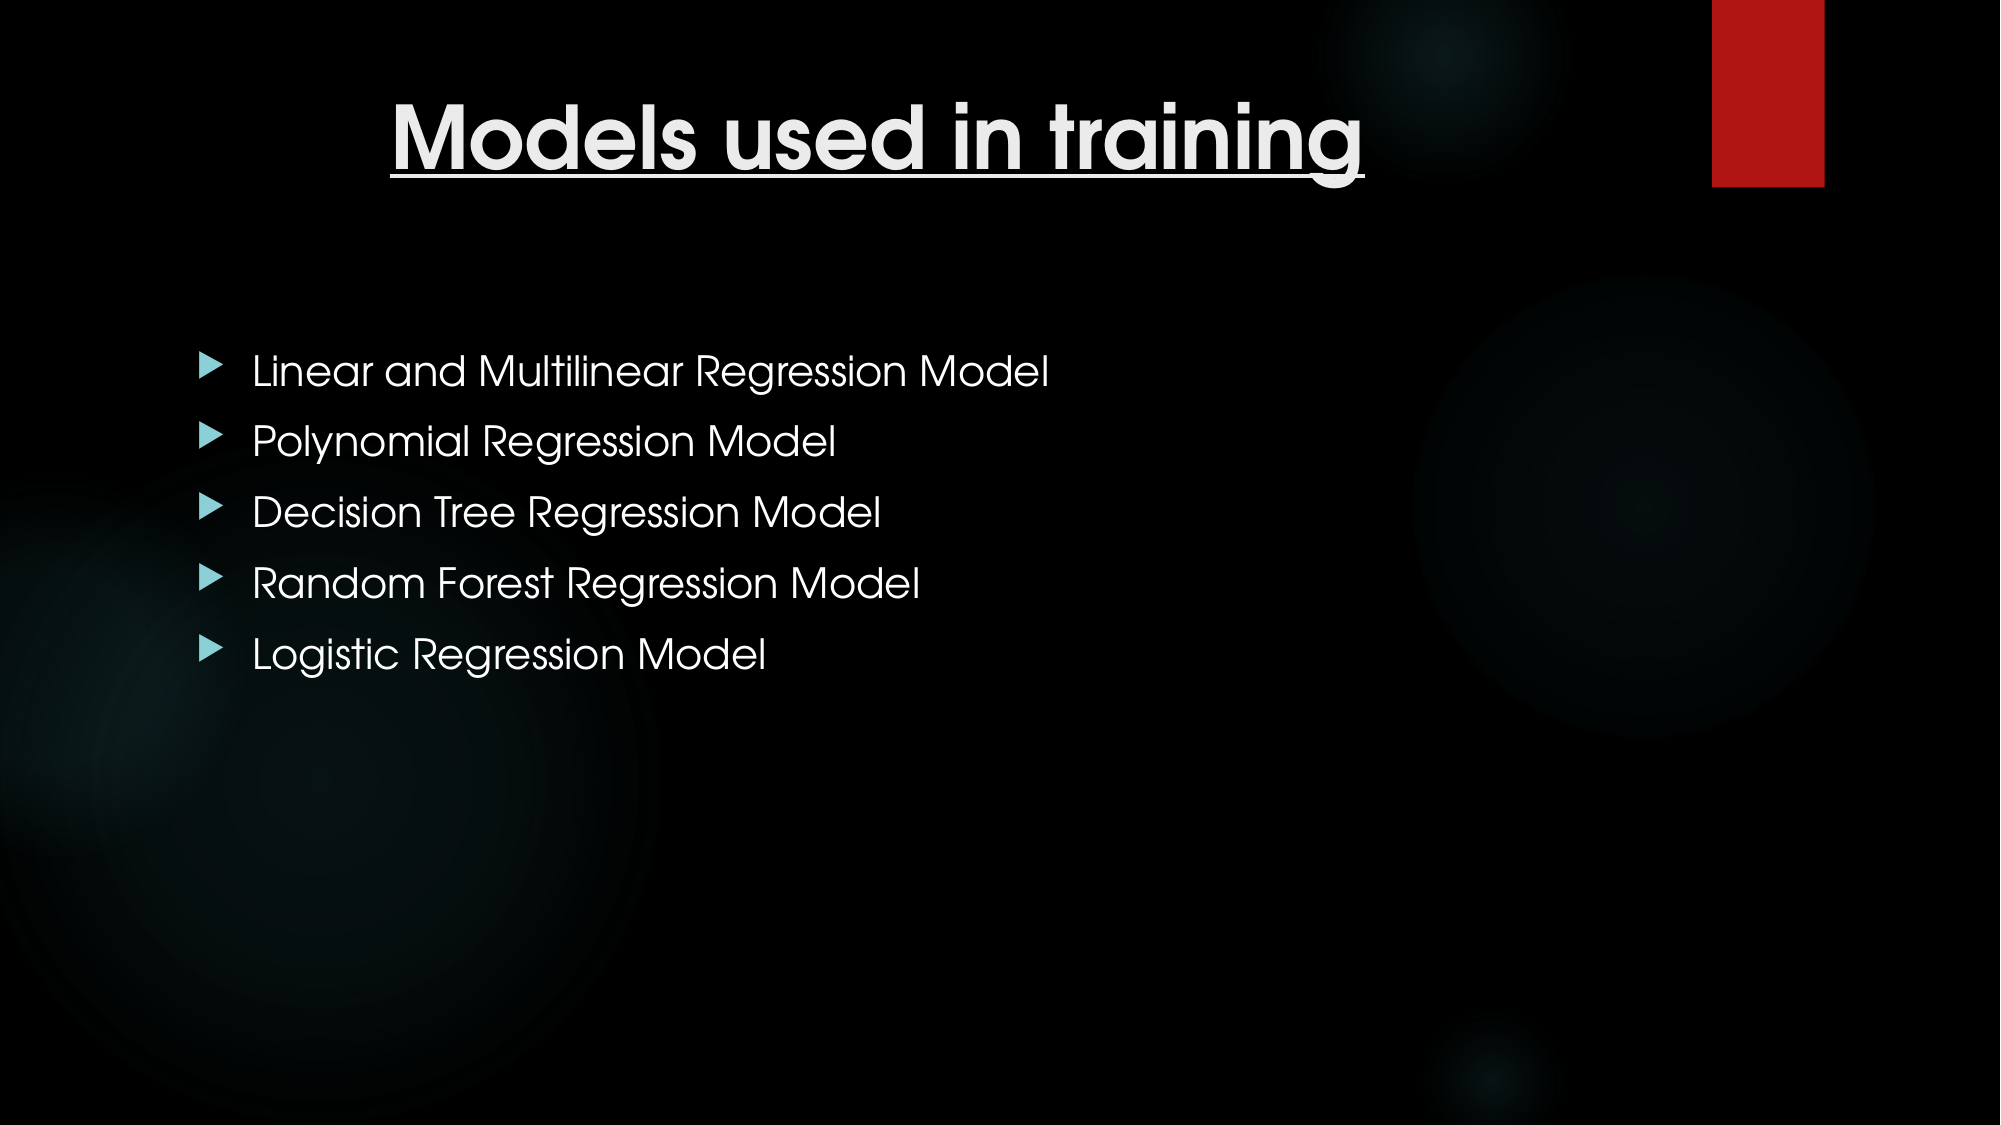

# Models used in training
Linear and Multilinear Regression Model
Polynomial Regression Model
Decision Tree Regression Model
Random Forest Regression Model
Logistic Regression Model